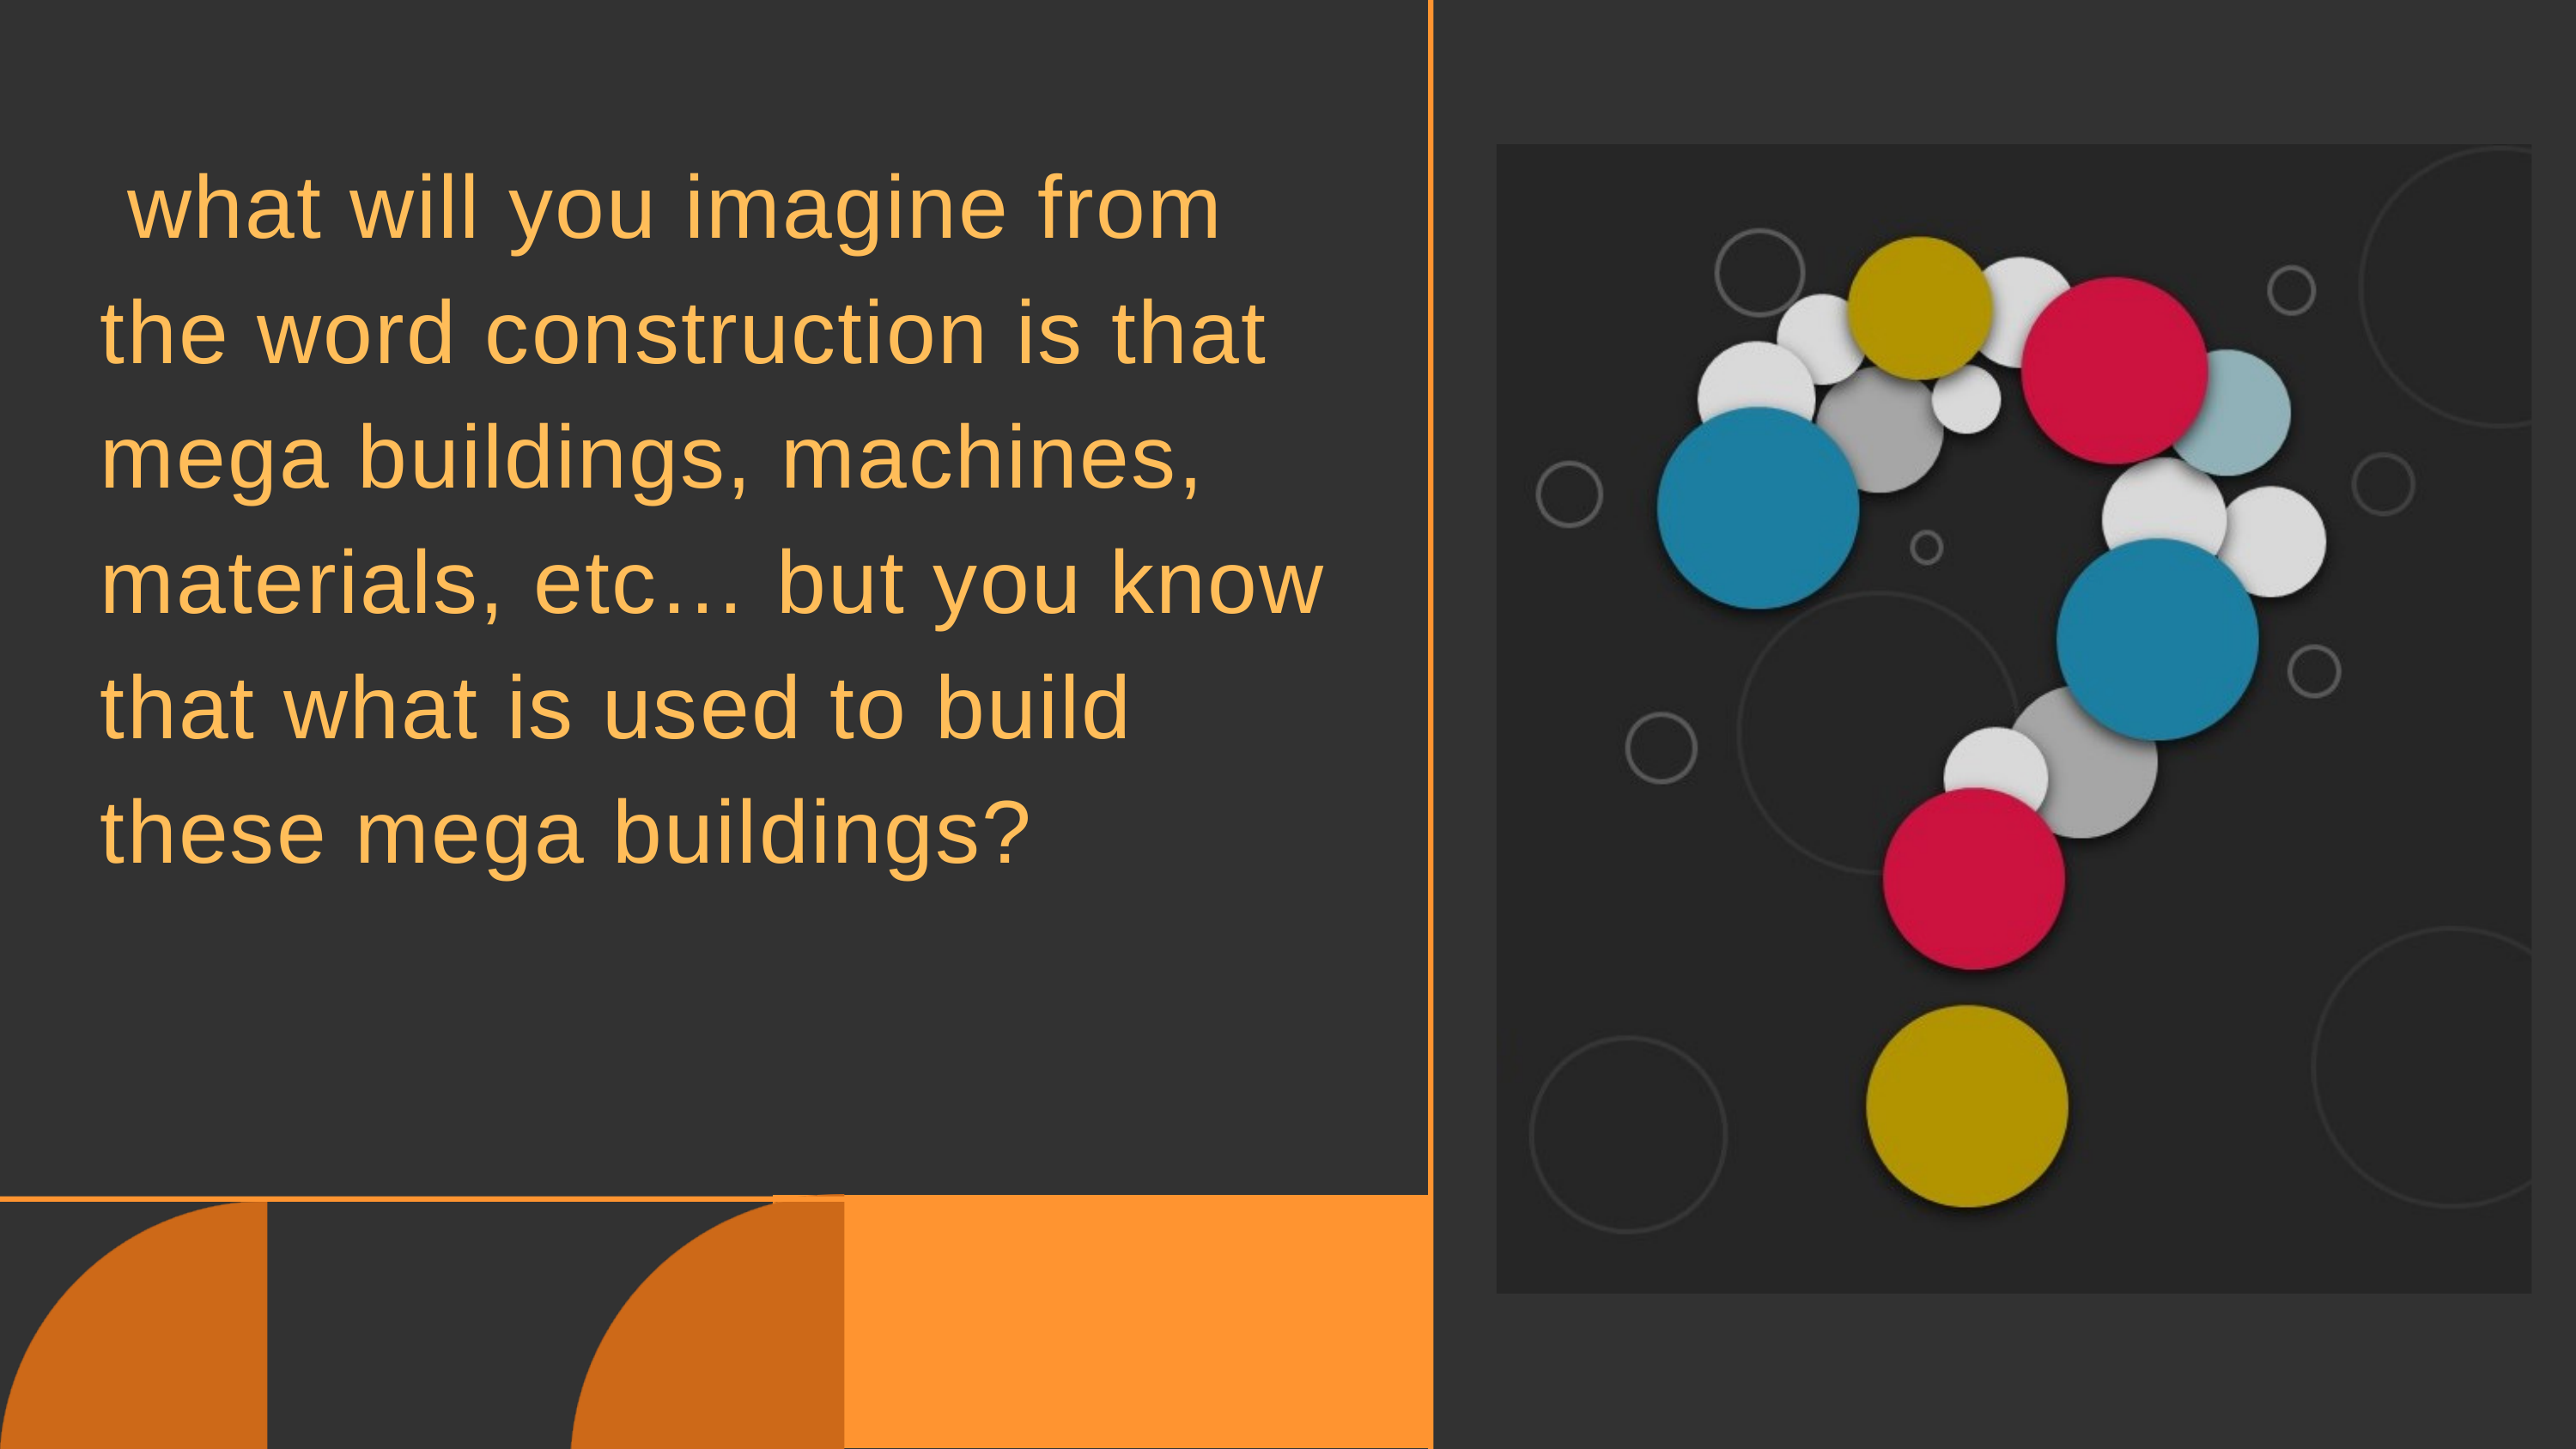

what will you imagine from the word construction is that mega buildings, machines, materials, etc… but you know that what is used to build these mega buildings?